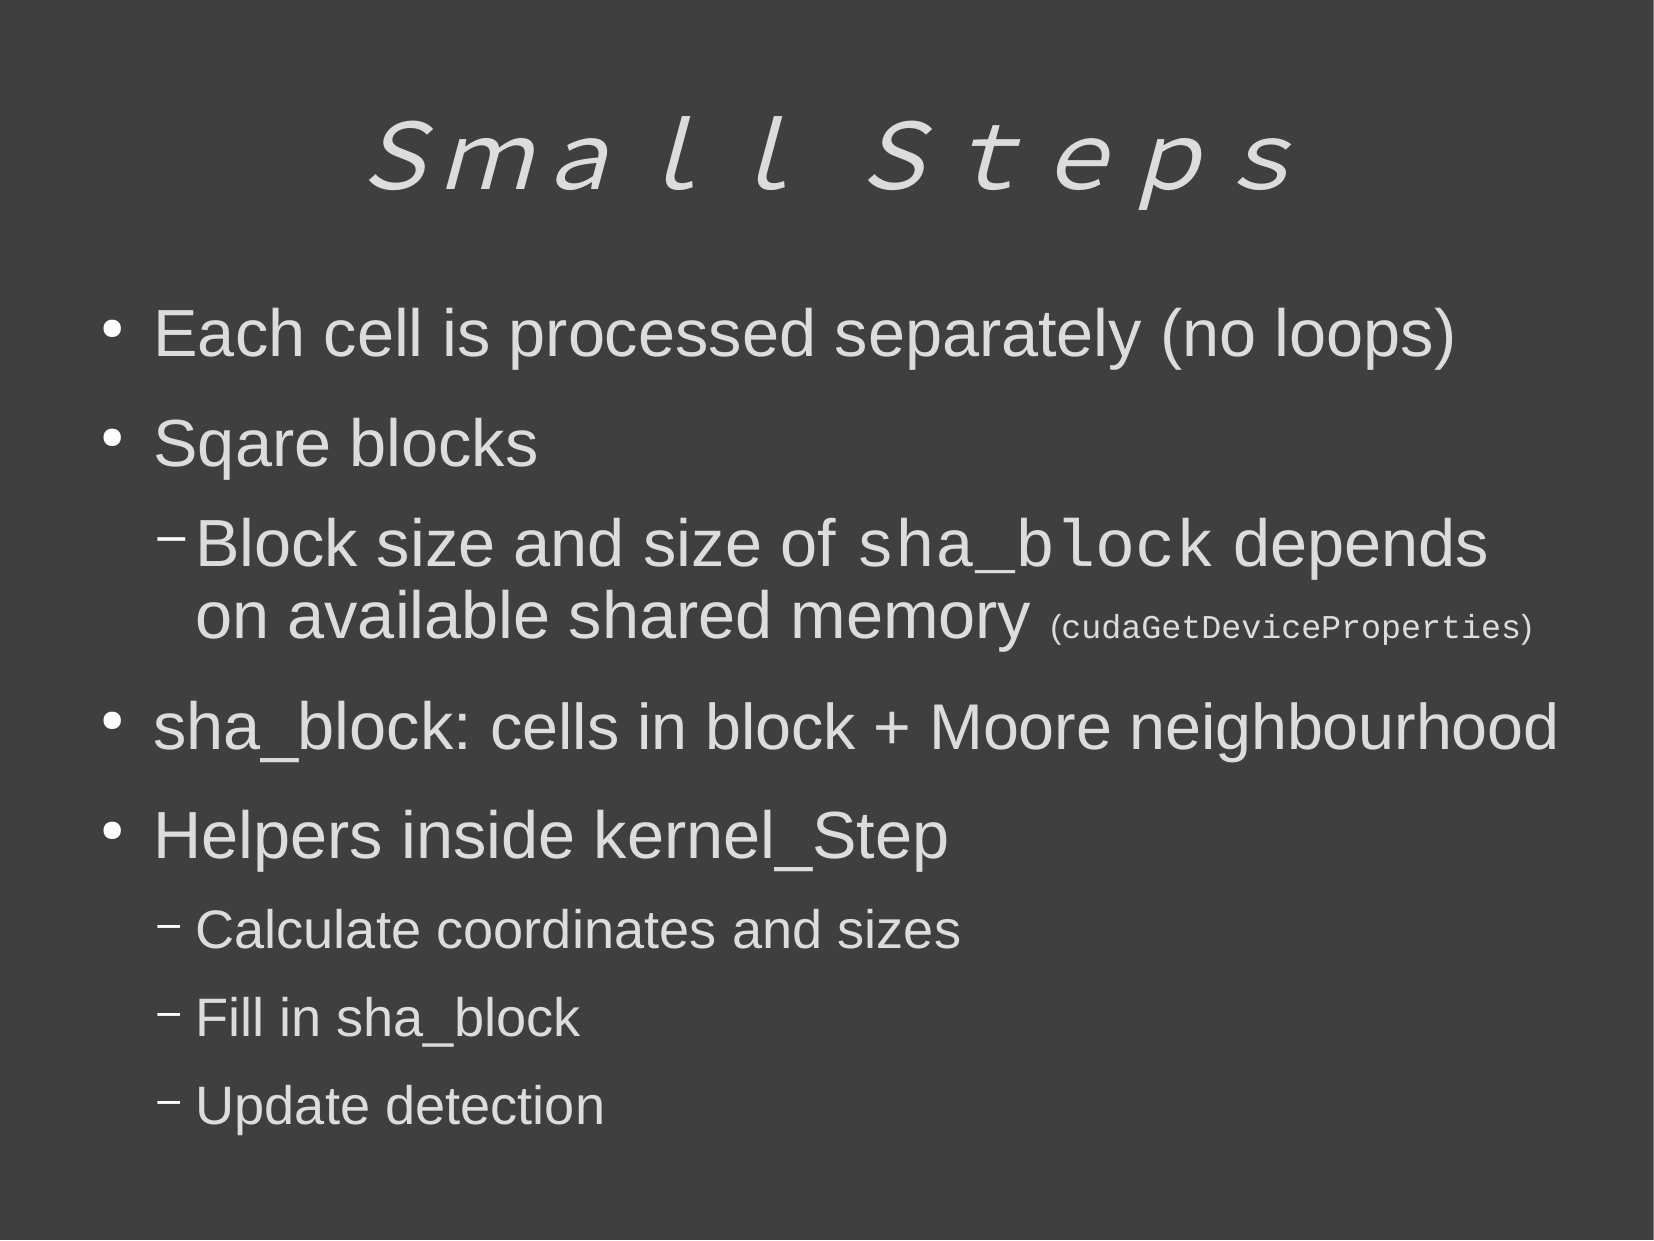

Each cell is processed separately (no loops)
Sqare blocks
Block size and size of sha_block depends on available shared memory (cudaGetDeviceProperties)
sha_block: cells in block + Moore neighbourhood
Helpers inside kernel_Step
Calculate coordinates and sizes
Fill in sha_block
Update detection
Ｓｍａｌｌ  Ｓｔｅｐｓ